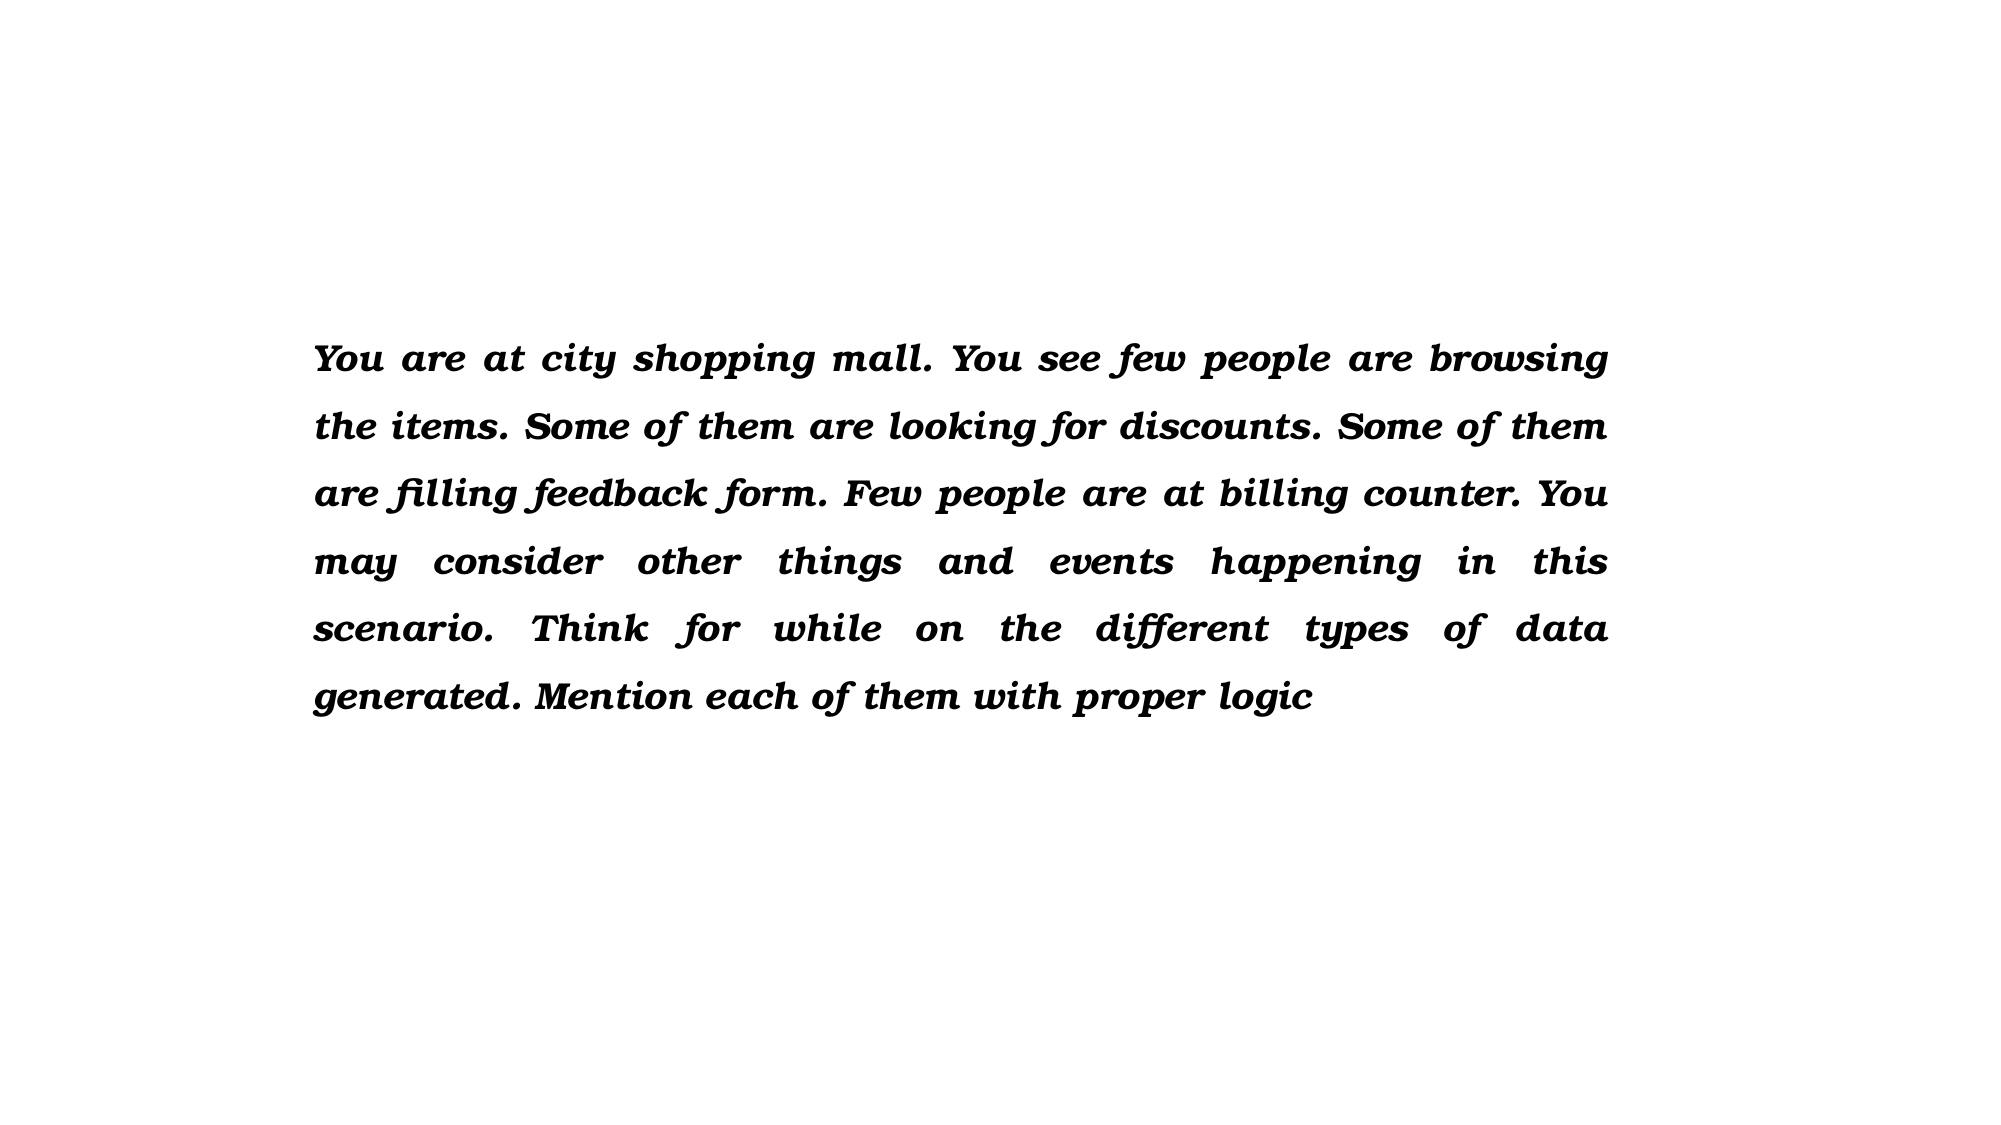

You are at city shopping mall. You see few people are browsing the items. Some of them are looking for discounts. Some of them are filling feedback form. Few people are at billing counter. You may consider other things and events happening in this scenario. Think for while on the different types of data generated. Mention each of them with proper logic